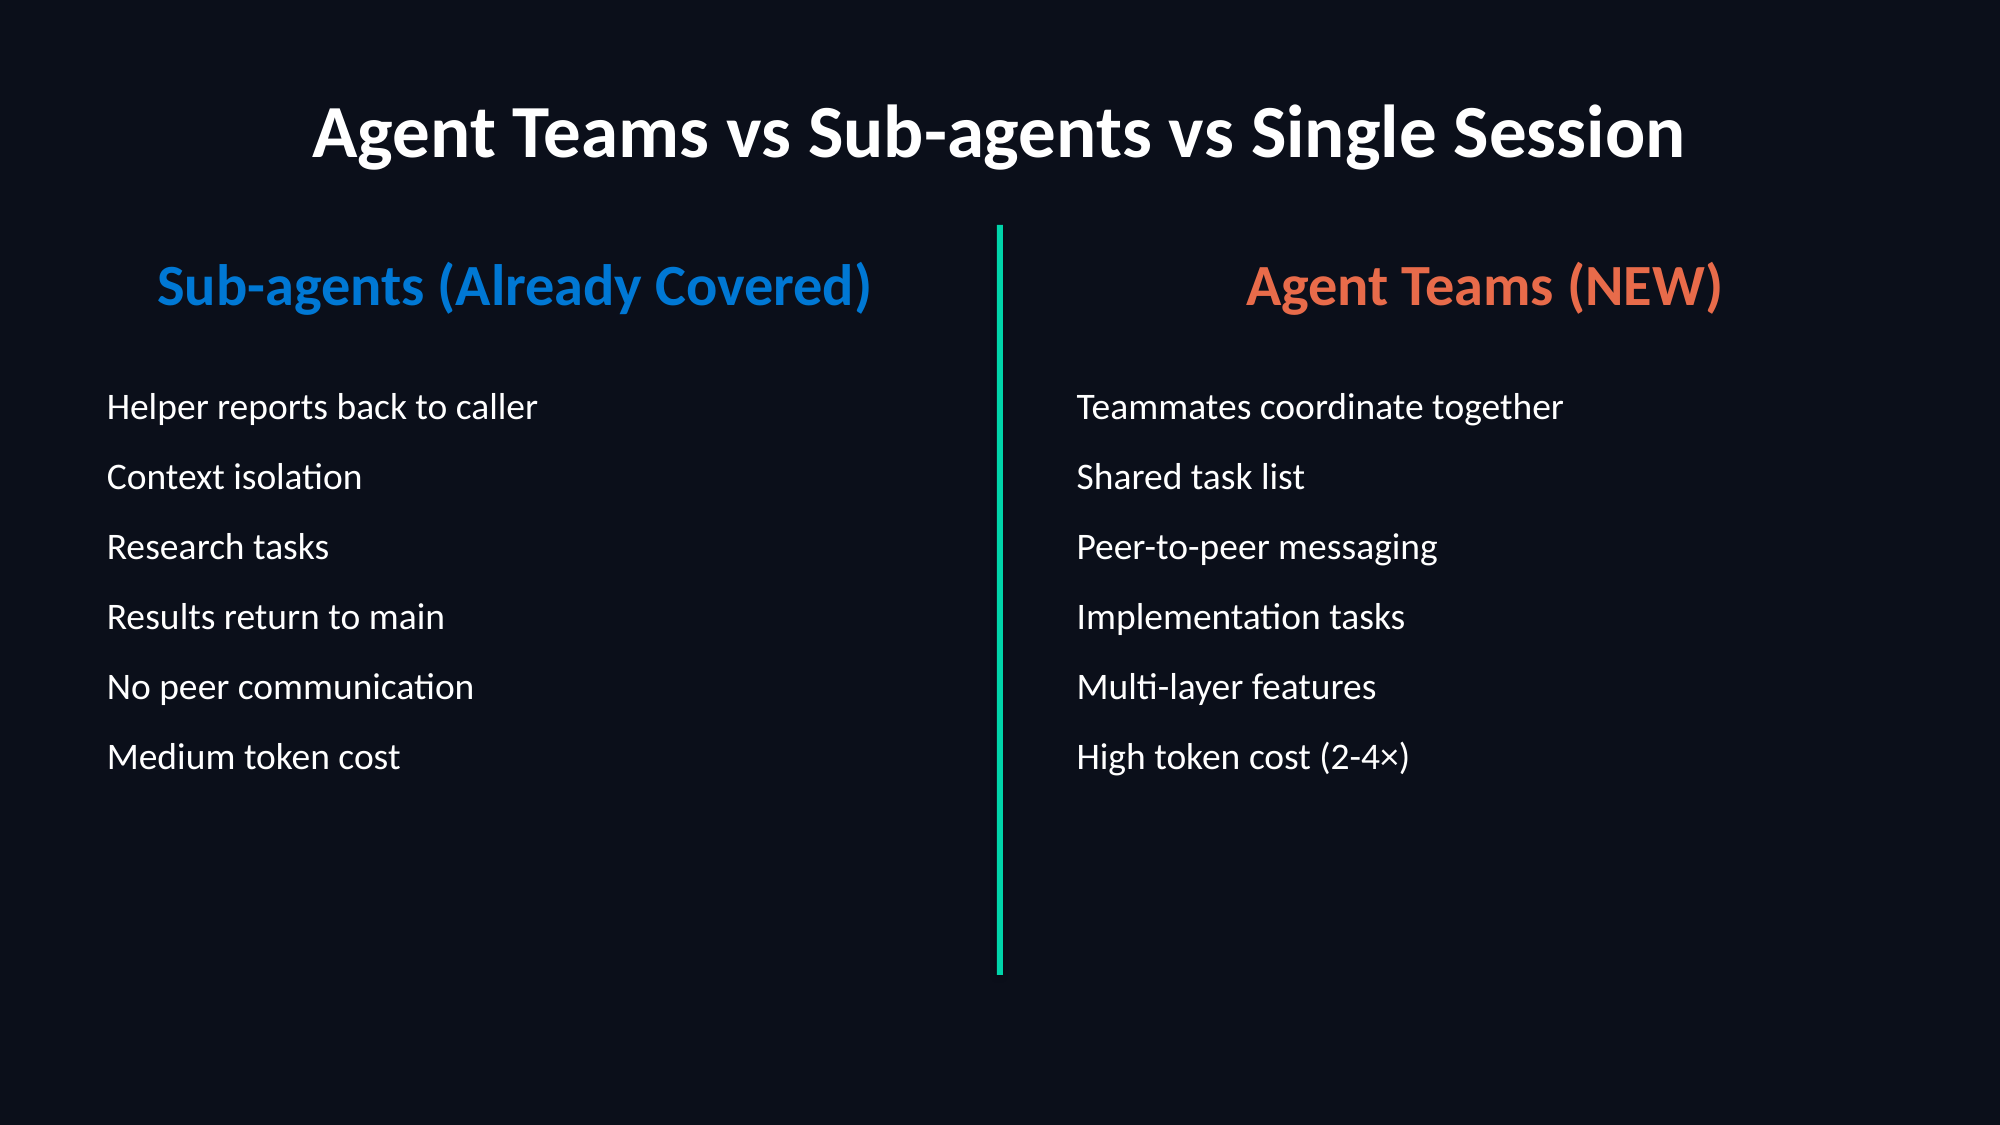

Agent Teams vs Sub-agents vs Single Session

Sub-agents (Already Covered)
Agent Teams (NEW)
  Helper reports back to caller
  Context isolation
  Research tasks
  Results return to main
  No peer communication
  Medium token cost
  Teammates coordinate together
  Shared task list
  Peer-to-peer messaging
  Implementation tasks
  Multi-layer features
  High token cost (2-4×)